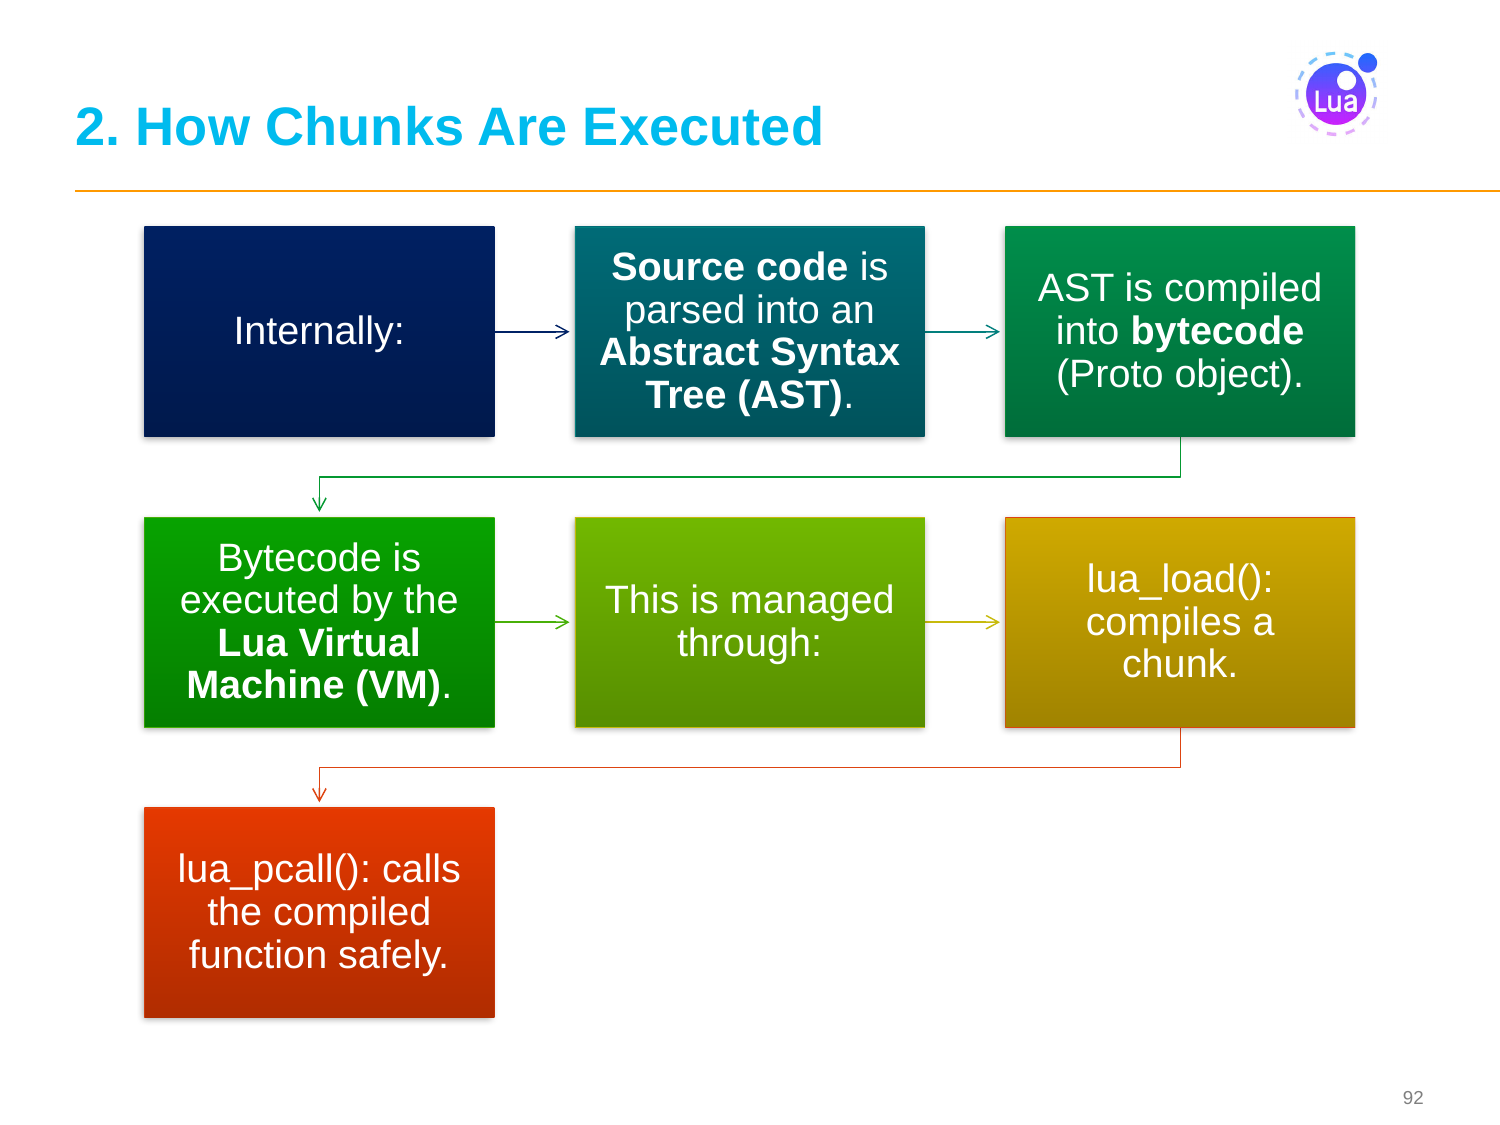

# 2. How Chunks Are Executed

Internally:

Source code is parsed into an Abstract Syntax Tree (AST).

AST is compiled into bytecode (Proto object).

Bytecode is executed by the Lua Virtual Machine (VM).

This is managed through:

lua_load(): compiles a chunk.
lua_pcall(): calls the compiled function safely.